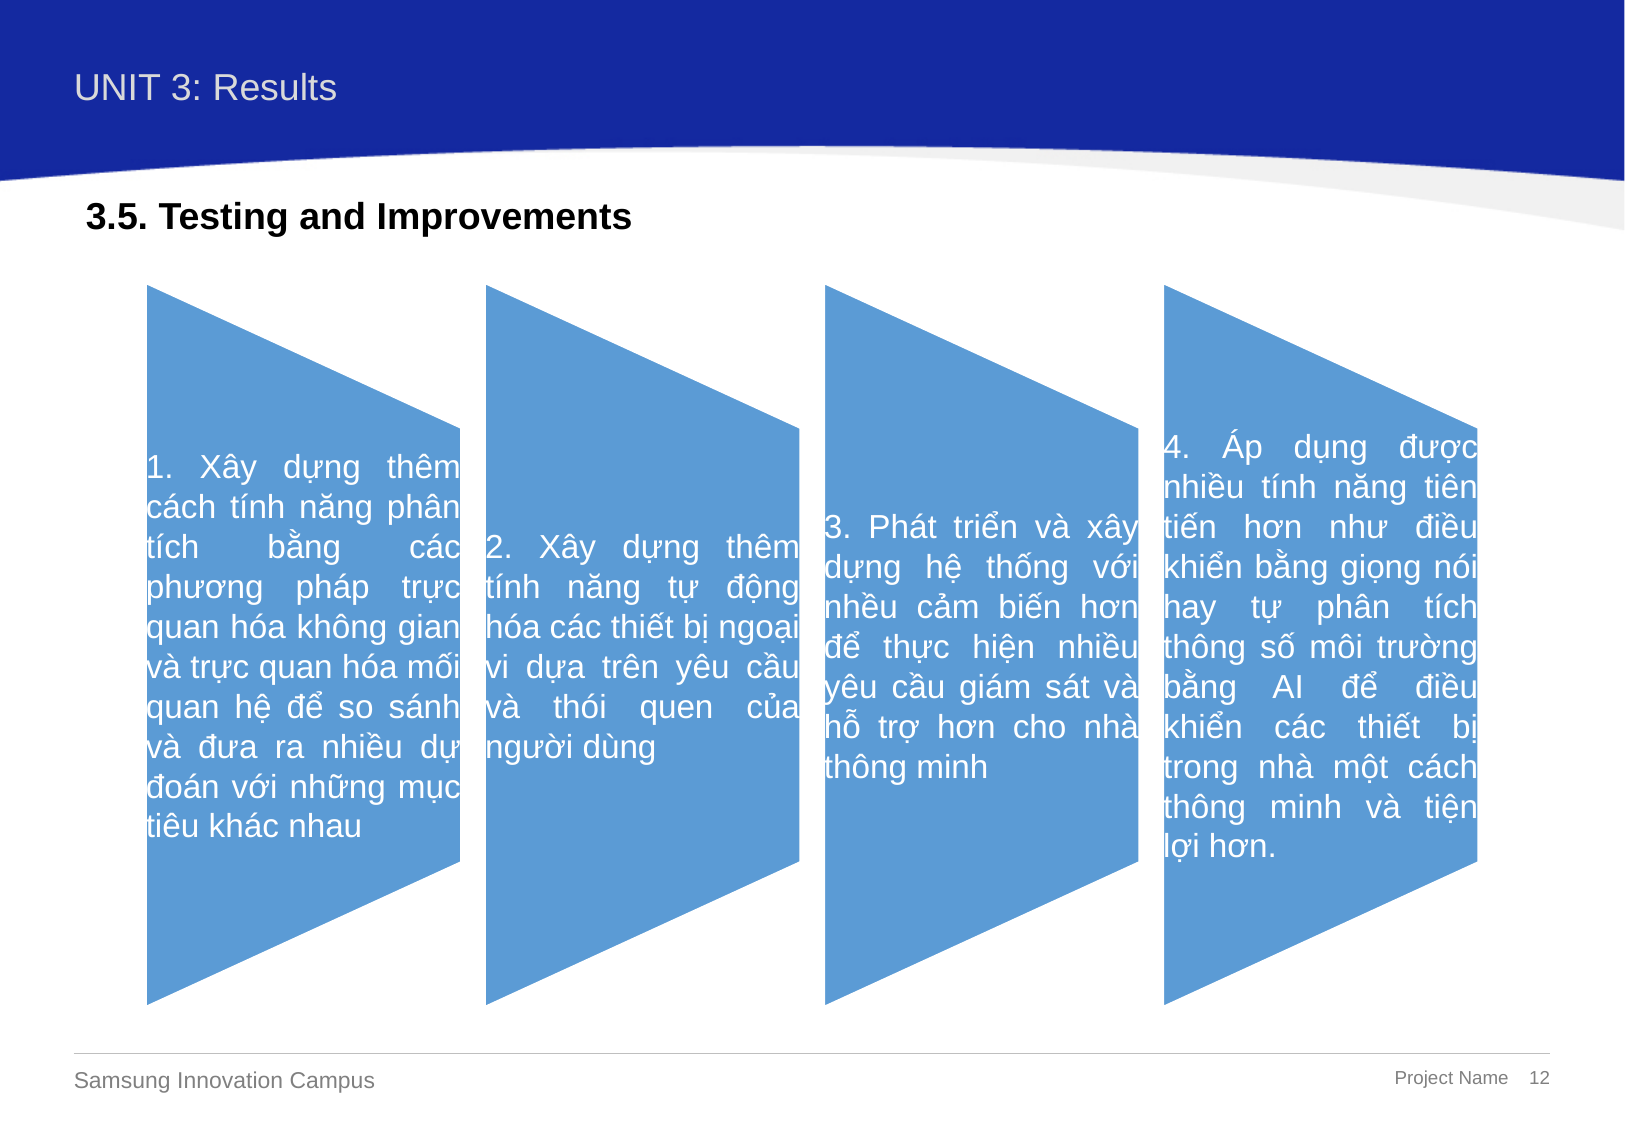

UNIT 3: Results
3.5. Testing and Improvements

1. Xây dựng thêm cách tính năng phân tích bằng các phương pháp trực quan hóa không gian và trực quan hóa mối quan hệ để so sánh và đưa ra nhiều dự đoán với những mục tiêu khác nhau
2. Xây dựng thêm tính năng tự động hóa các thiết bị ngoại vi dựa trên yêu cầu và thói quen của người dùng
3. Phát triển và xây dựng hệ thống với nhều cảm biến hơn để thực hiện nhiều yêu cầu giám sát và hỗ trợ hơn cho nhà thông minh
4. Áp dụng được nhiều tính năng tiên tiến hơn như điều khiển bằng giọng nói hay tự phân tích thông số môi trường bằng AI để điều khiển các thiết bị trong nhà một cách thông minh và tiện lợi hơn.